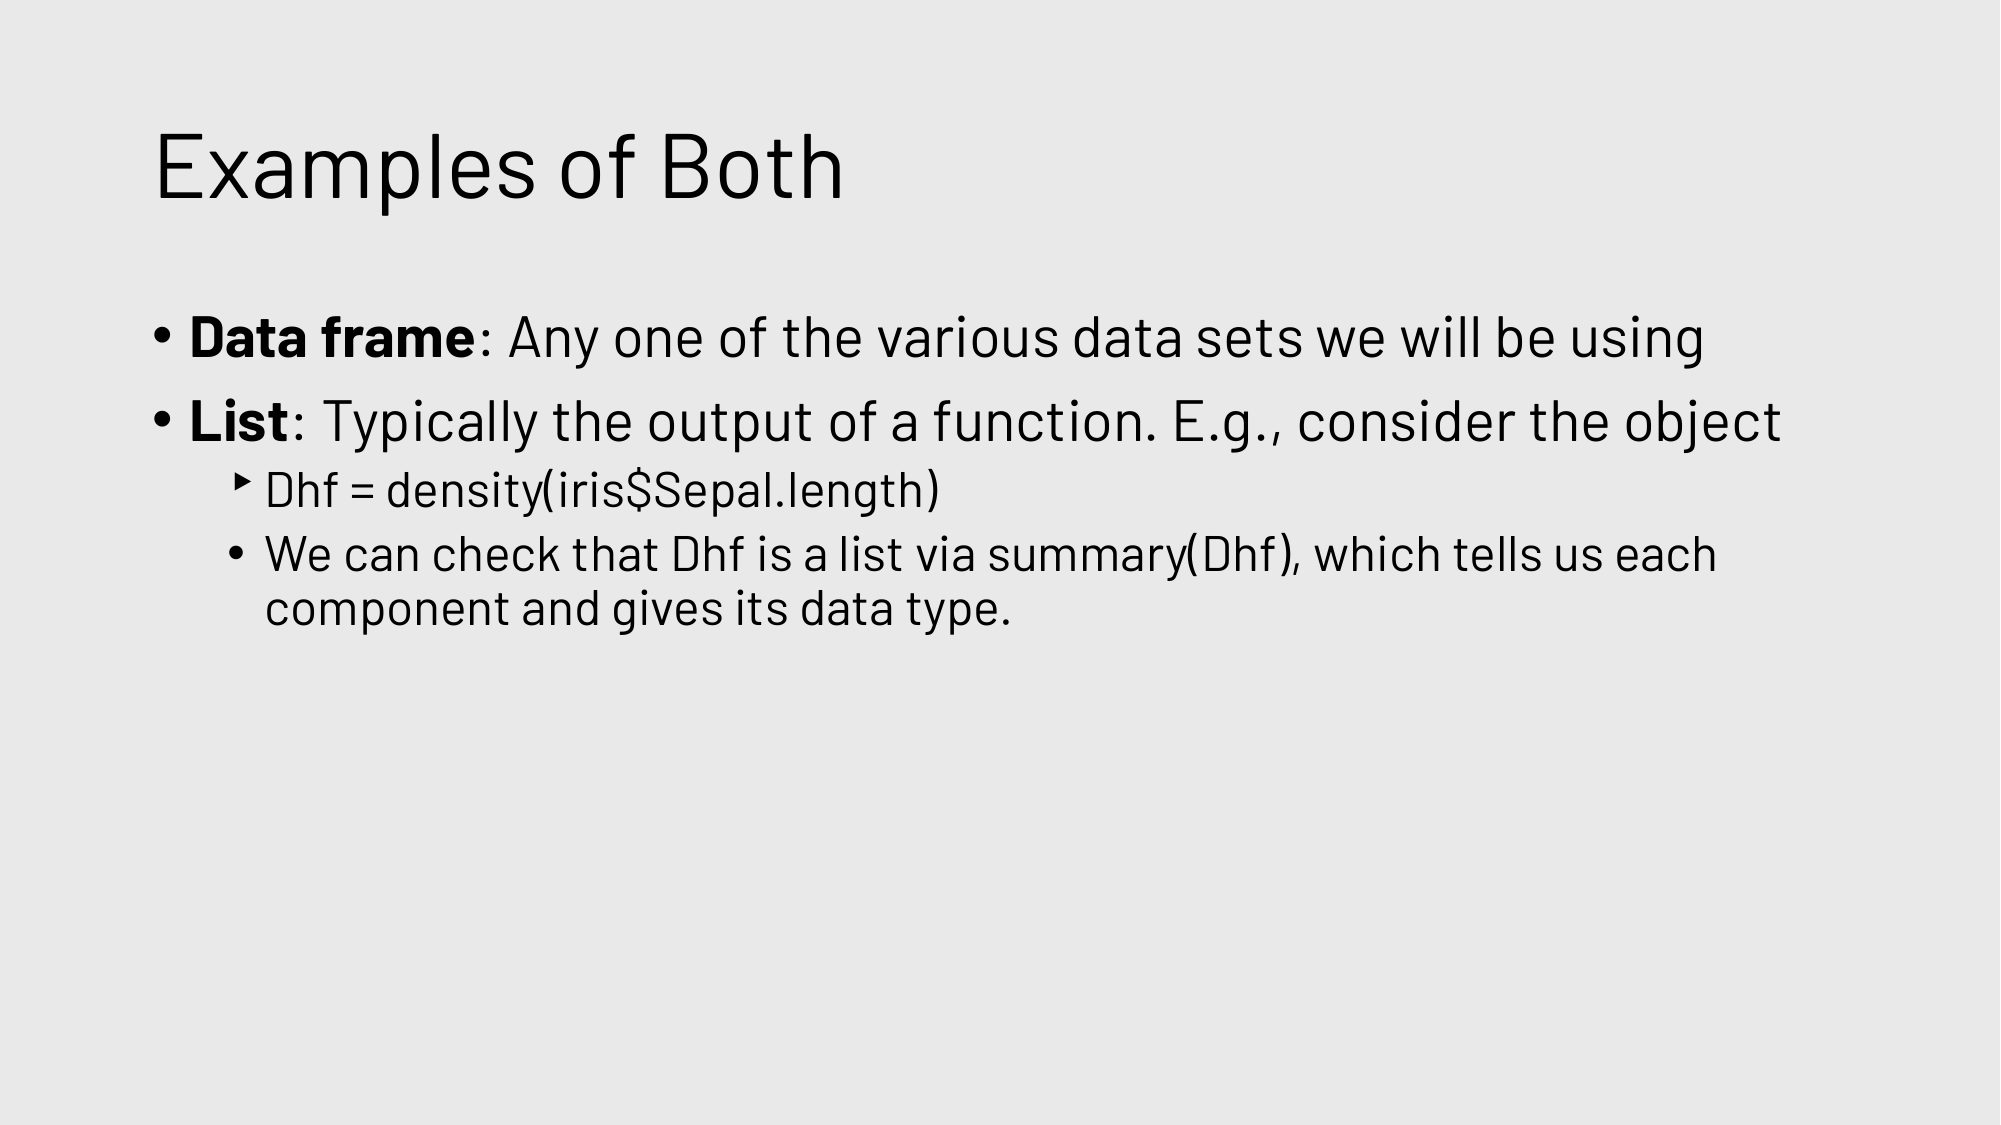

# Examples of Both
Data frame: Any one of the various data sets we will be using
List: Typically the output of a function. E.g., consider the object
Dhf = density(iris$Sepal.length)
We can check that Dhf is a list via summary(Dhf), which tells us each component and gives its data type.